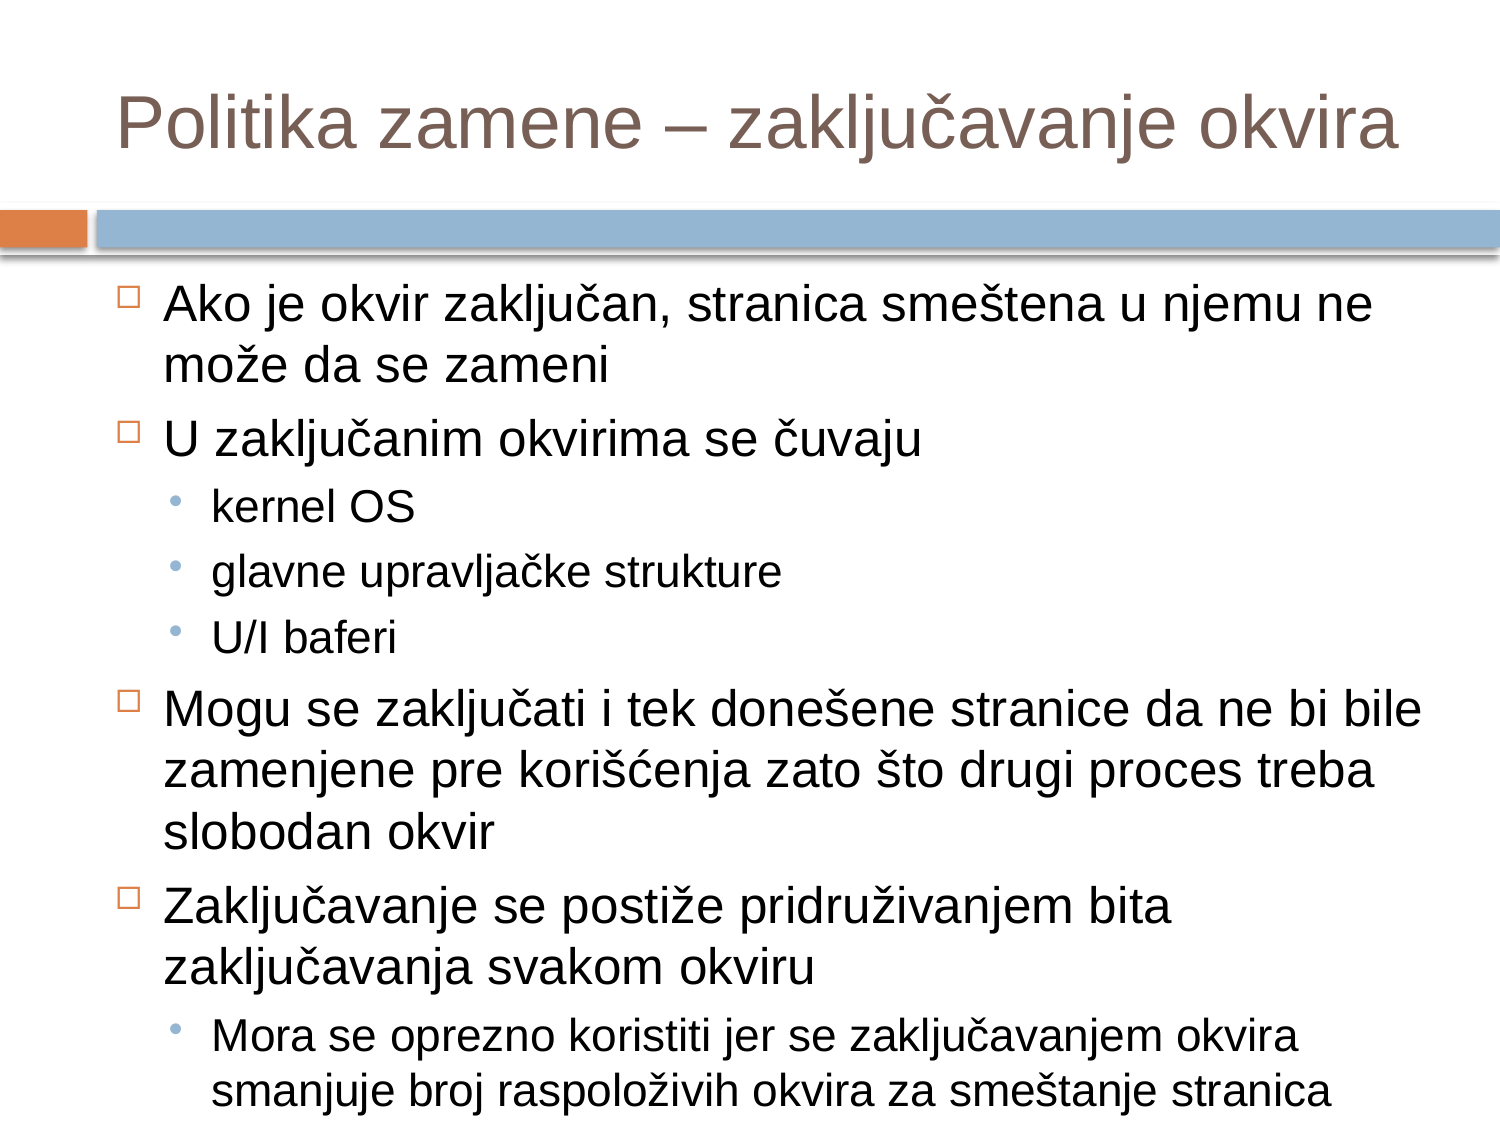

# Politika zamene – zaključavanje okvira
Ako je okvir zaključan, stranica smeštena u njemu ne može da se zameni
U zaključanim okvirima se čuvaju
kernel OS
glavne upravljačke strukture
U/I baferi
Mogu se zaključati i tek donešene stranice da ne bi bile zamenjene pre korišćenja zato što drugi proces treba slobodan okvir
Zaključavanje se postiže pridruživanjem bita zaključavanja svakom okviru
Mora se oprezno koristiti jer se zaključavanjem okvira smanjuje broj raspoloživih okvira za smeštanje stranica